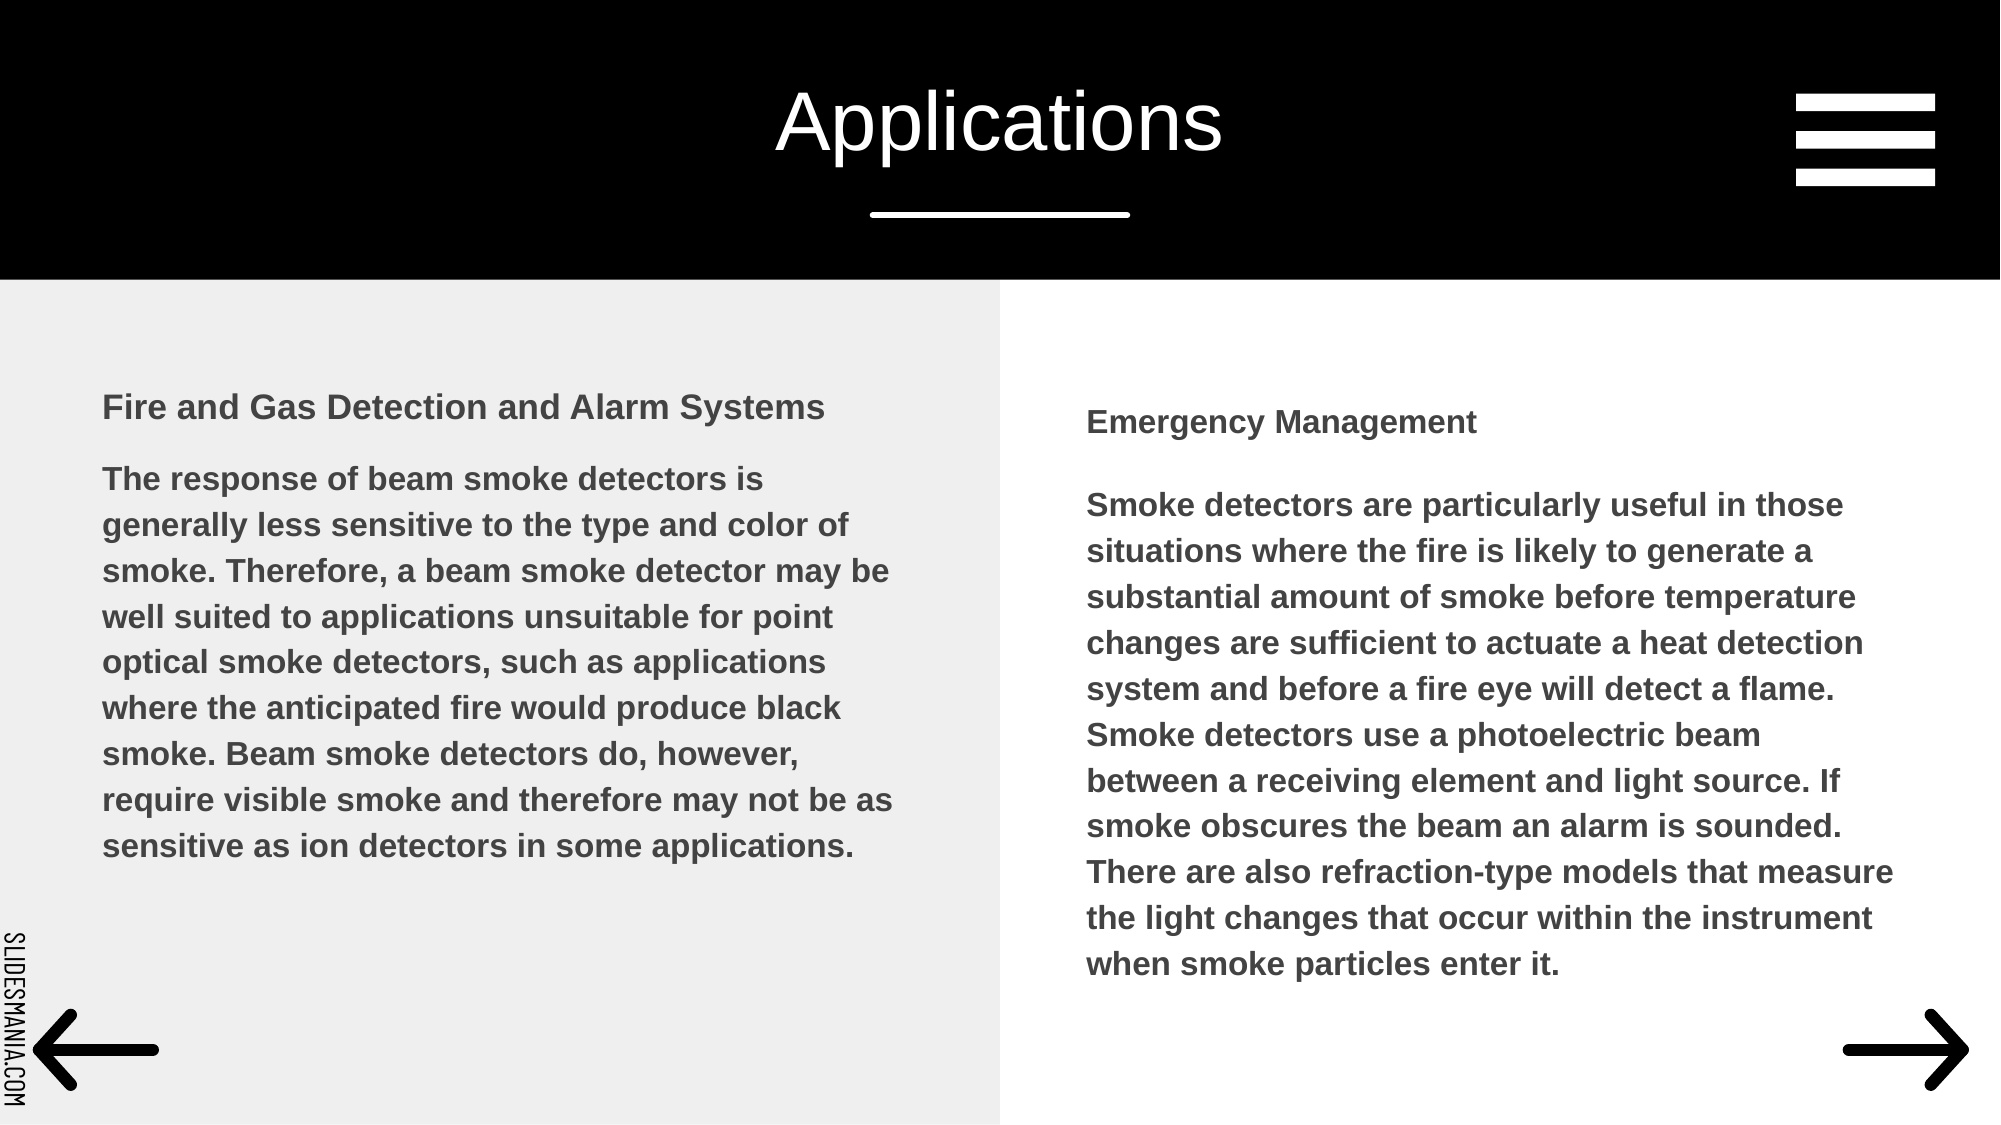

# Applications
Fire and Gas Detection and Alarm Systems
The response of beam smoke detectors is generally less sensitive to the type and color of smoke. Therefore, a beam smoke detector may be well suited to applications unsuitable for point optical smoke detectors, such as applications where the anticipated fire would produce black smoke. Beam smoke detectors do, however, require visible smoke and therefore may not be as sensitive as ion detectors in some applications.

Emergency Management
Smoke detectors are particularly useful in those situations where the fire is likely to generate a substantial amount of smoke before temperature changes are sufficient to actuate a heat detection system and before a fire eye will detect a flame. Smoke detectors use a photoelectric beam between a receiving element and light source. If smoke obscures the beam an alarm is sounded. There are also refraction-type models that measure the light changes that occur within the instrument when smoke particles enter it.